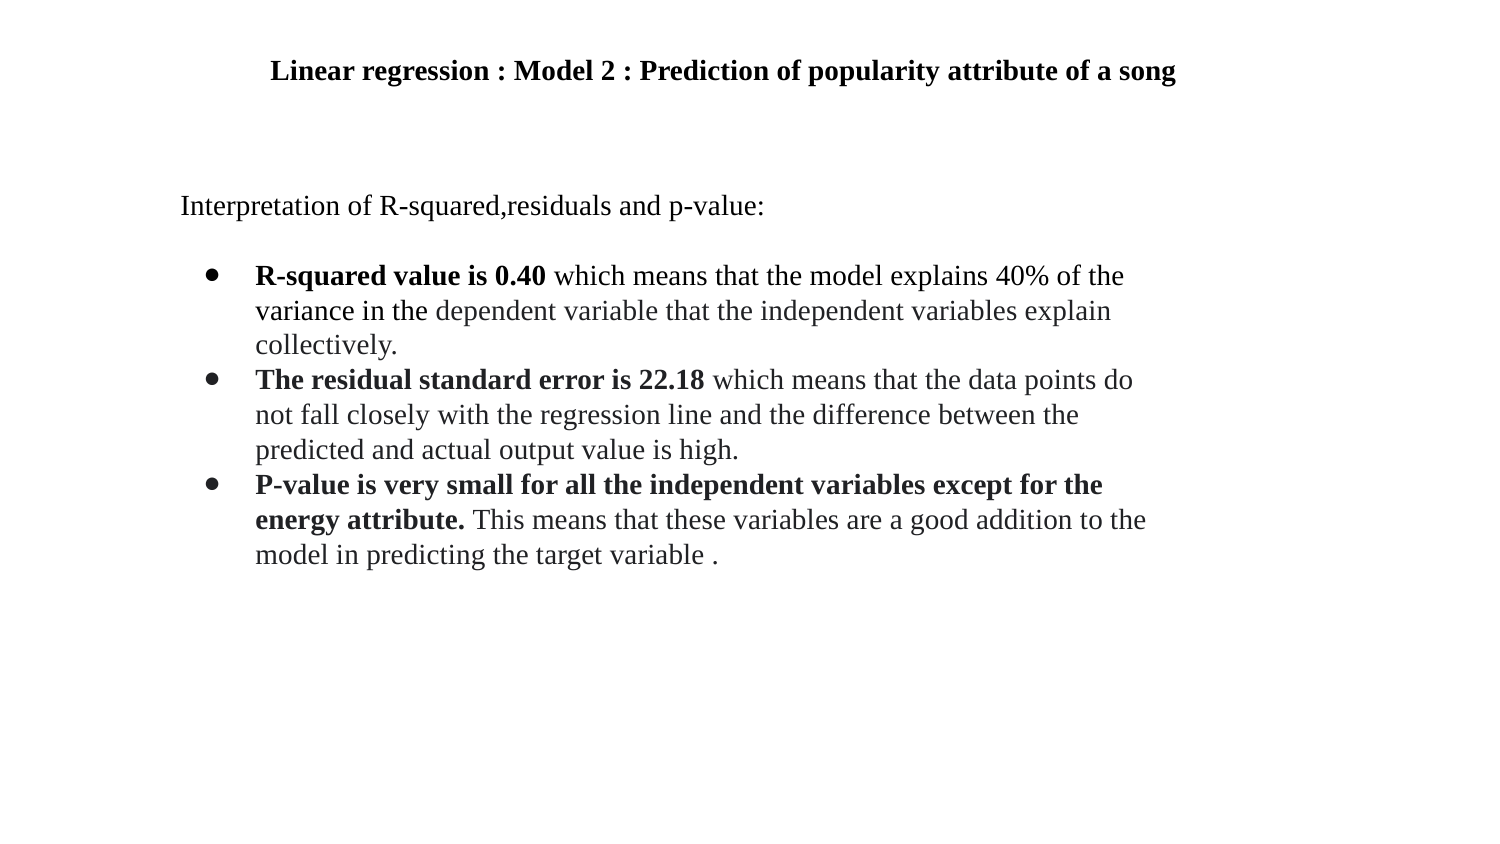

Linear regression : Model 2 : Prediction of popularity attribute of a song
Interpretation of R-squared,residuals and p-value:

R-squared value is 0.40 which means that the model explains 40% of the variance in the dependent variable that the independent variables explain collectively.
The residual standard error is 22.18 which means that the data points do not fall closely with the regression line and the difference between the predicted and actual output value is high.
P-value is very small for all the independent variables except for the energy attribute. This means that these variables are a good addition to the model in predicting the target variable .